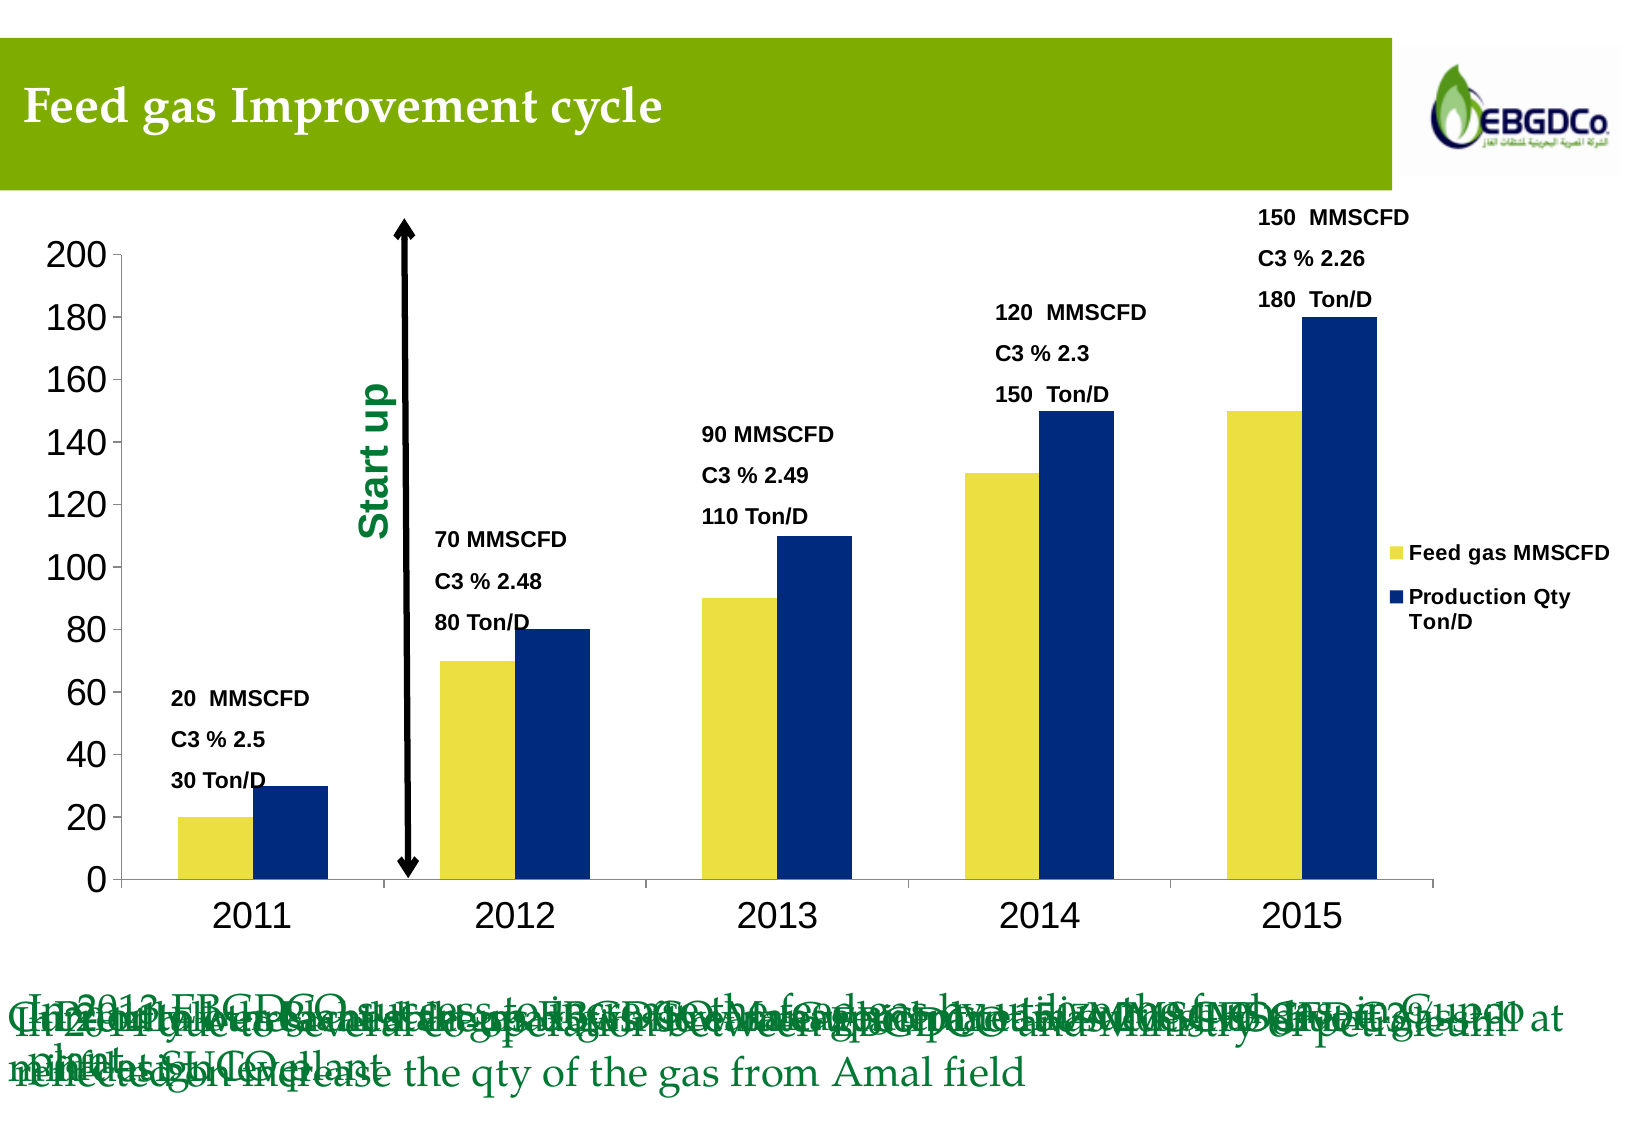

Feed gas Improvement cycle
150  MMSCFD
C3 % 2.26
180  Ton/D

### Chart

| Category | Feed gas MMSCFD | Production Qty Ton/D |
|---|---|---|
| 2011 | 20.0 | 30.0 |
| 2012 | 70.0 | 80.0 |
| 2013 | 90.0 | 110.0 |
| 2014 | 130.0 | 150.0 |
| 2015 | 150.0 | 180.0 |
Start up
120  MMSCFD
C3 % 2.3
150  Ton/D
90 MMSCFD
C3 % 2.49
110 Ton/D
70 MMSCFD
C3 % 2.48
80 Ton/D
20  MMSCFD
C3 % 2.5
30 Ton/D
In 2013 EBGDCO success to increase the feed gas by utilize the fuel gas  in Gupco plant
Prior to our Plant start up EBGDCO Management team success to divert gas lift at SUCO plant
In 2011 all the available gas down stream Gupco plant was 20 MMSCFD
Currently we reached the max gas flow rate which are 150 MMSCFD but C3% still at min design level
In 2014 due to several co-operation between EBGDCO and Ministry of petroleum reflected on increase the qty of the gas from Amal field